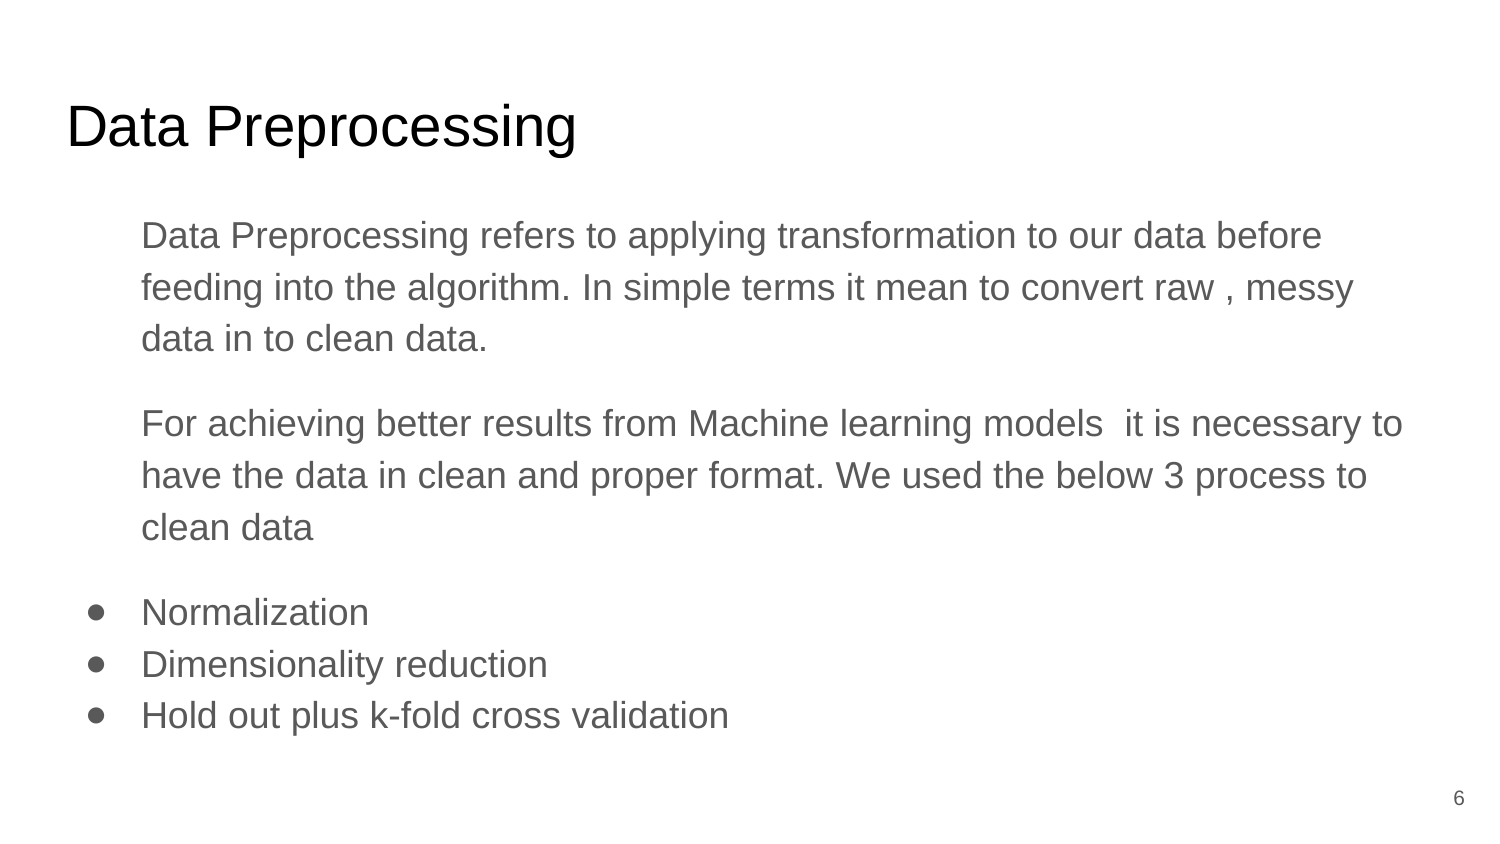

# Data Preprocessing
Data Preprocessing refers to applying transformation to our data before feeding into the algorithm. In simple terms it mean to convert raw , messy data in to clean data.
For achieving better results from Machine learning models  it is necessary to have the data in clean and proper format. We used the below 3 process to clean data
Normalization
Dimensionality reduction
Hold out plus k-fold cross validation
6